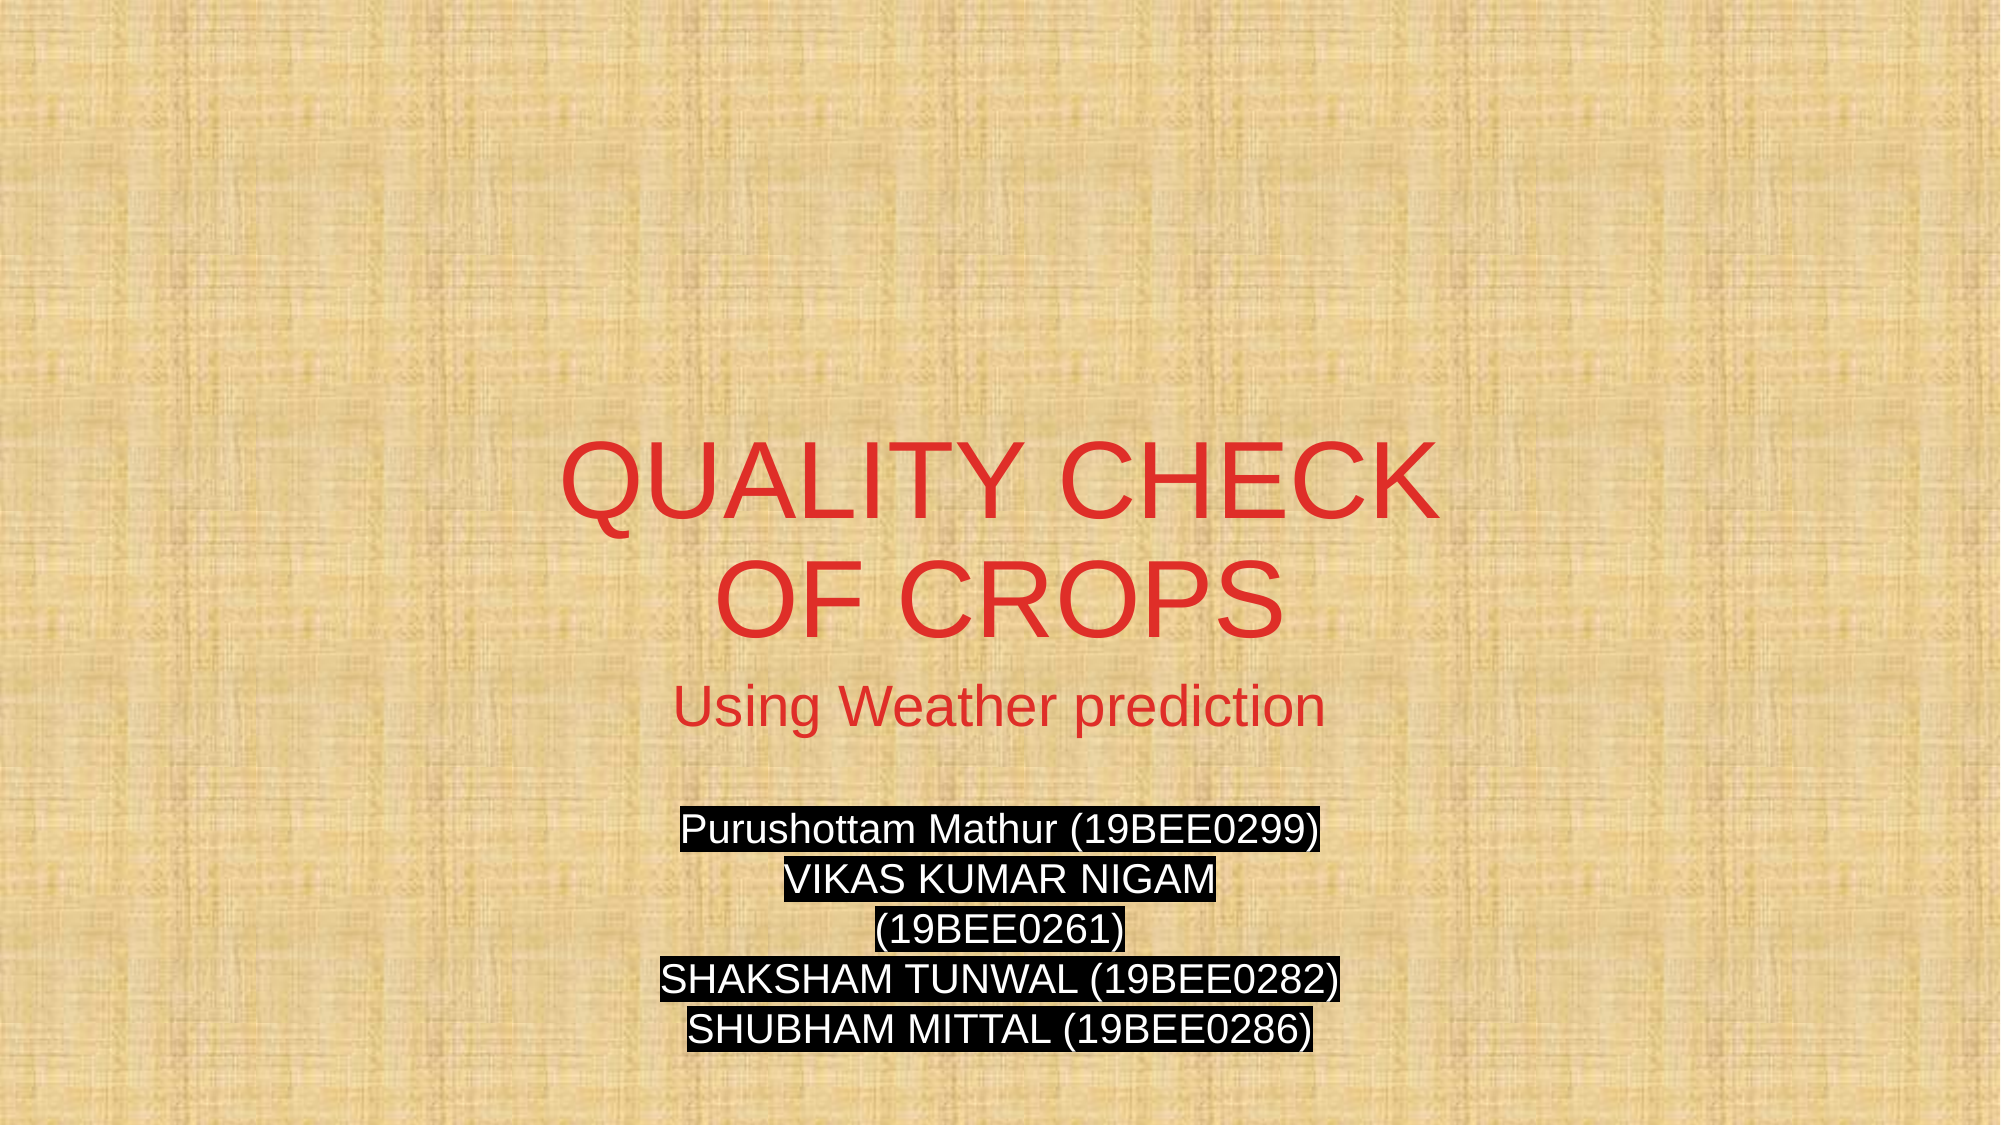

# QUALITY CHECK OF CROPS
Using Weather prediction

Purushottam Mathur (19BEE0299)
VIKAS KUMAR NIGAM (19BEE0261)
SHAKSHAM TUNWAL (19BEE0282)
SHUBHAM MITTAL (19BEE0286)